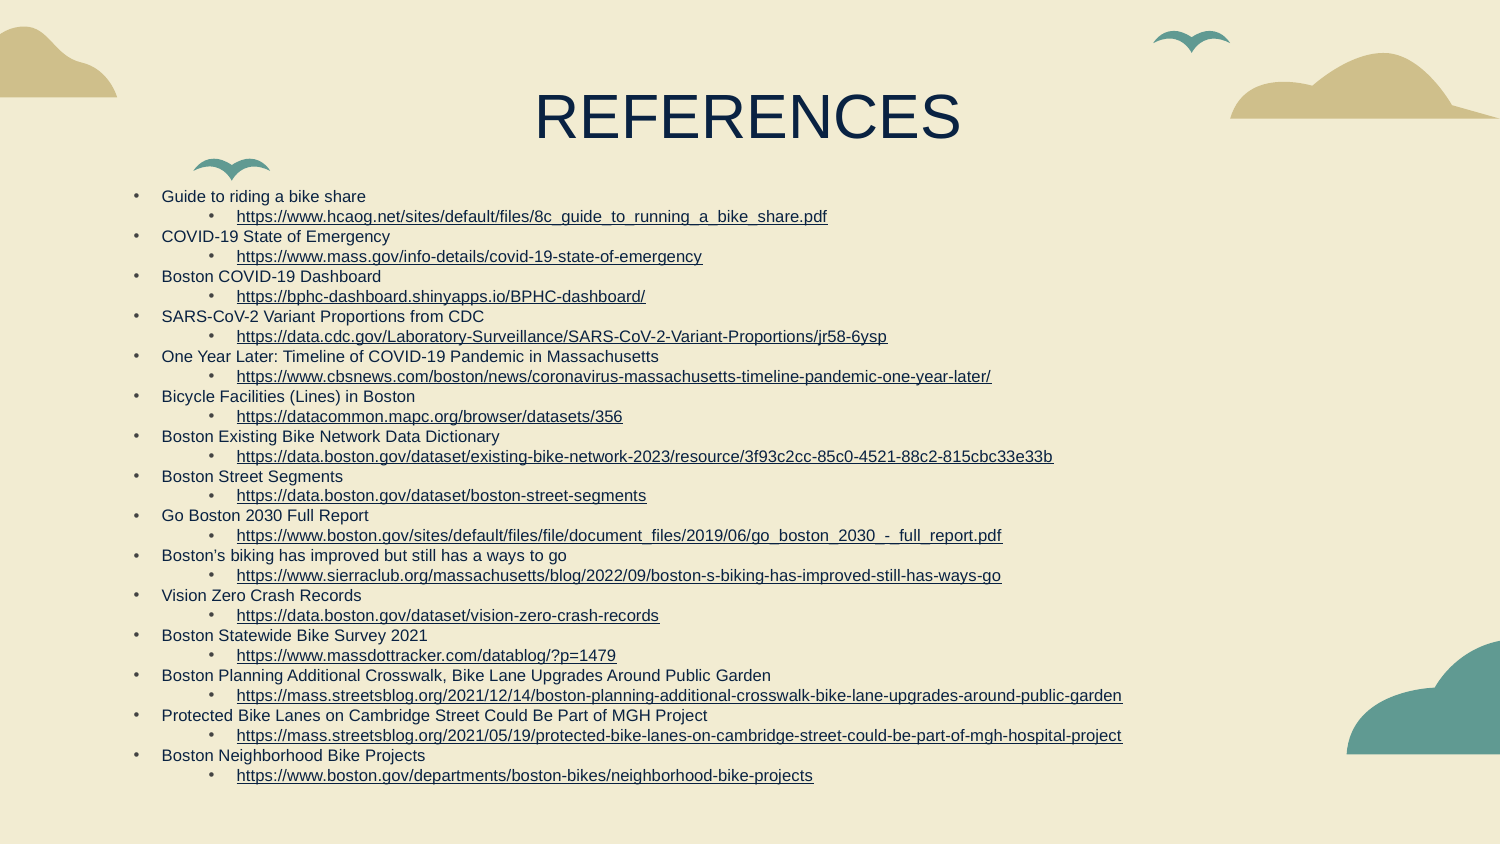

# REFERENCES
Guide to riding a bike share
https://www.hcaog.net/sites/default/files/8c_guide_to_running_a_bike_share.pdf
COVID-19 State of Emergency
https://www.mass.gov/info-details/covid-19-state-of-emergency
Boston COVID-19 Dashboard
https://bphc-dashboard.shinyapps.io/BPHC-dashboard/
SARS-CoV-2 Variant Proportions from CDC
https://data.cdc.gov/Laboratory-Surveillance/SARS-CoV-2-Variant-Proportions/jr58-6ysp
One Year Later: Timeline of COVID-19 Pandemic in Massachusetts
https://www.cbsnews.com/boston/news/coronavirus-massachusetts-timeline-pandemic-one-year-later/
Bicycle Facilities (Lines) in Boston
https://datacommon.mapc.org/browser/datasets/356
Boston Existing Bike Network Data Dictionary
https://data.boston.gov/dataset/existing-bike-network-2023/resource/3f93c2cc-85c0-4521-88c2-815cbc33e33b
Boston Street Segments
https://data.boston.gov/dataset/boston-street-segments
Go Boston 2030 Full Report
https://www.boston.gov/sites/default/files/file/document_files/2019/06/go_boston_2030_-_full_report.pdf
Boston’s biking has improved but still has a ways to go
https://www.sierraclub.org/massachusetts/blog/2022/09/boston-s-biking-has-improved-still-has-ways-go
Vision Zero Crash Records
https://data.boston.gov/dataset/vision-zero-crash-records
Boston Statewide Bike Survey 2021
https://www.massdottracker.com/datablog/?p=1479
Boston Planning Additional Crosswalk, Bike Lane Upgrades Around Public Garden
https://mass.streetsblog.org/2021/12/14/boston-planning-additional-crosswalk-bike-lane-upgrades-around-public-garden
Protected Bike Lanes on Cambridge Street Could Be Part of MGH Project
https://mass.streetsblog.org/2021/05/19/protected-bike-lanes-on-cambridge-street-could-be-part-of-mgh-hospital-project
Boston Neighborhood Bike Projects
https://www.boston.gov/departments/boston-bikes/neighborhood-bike-projects